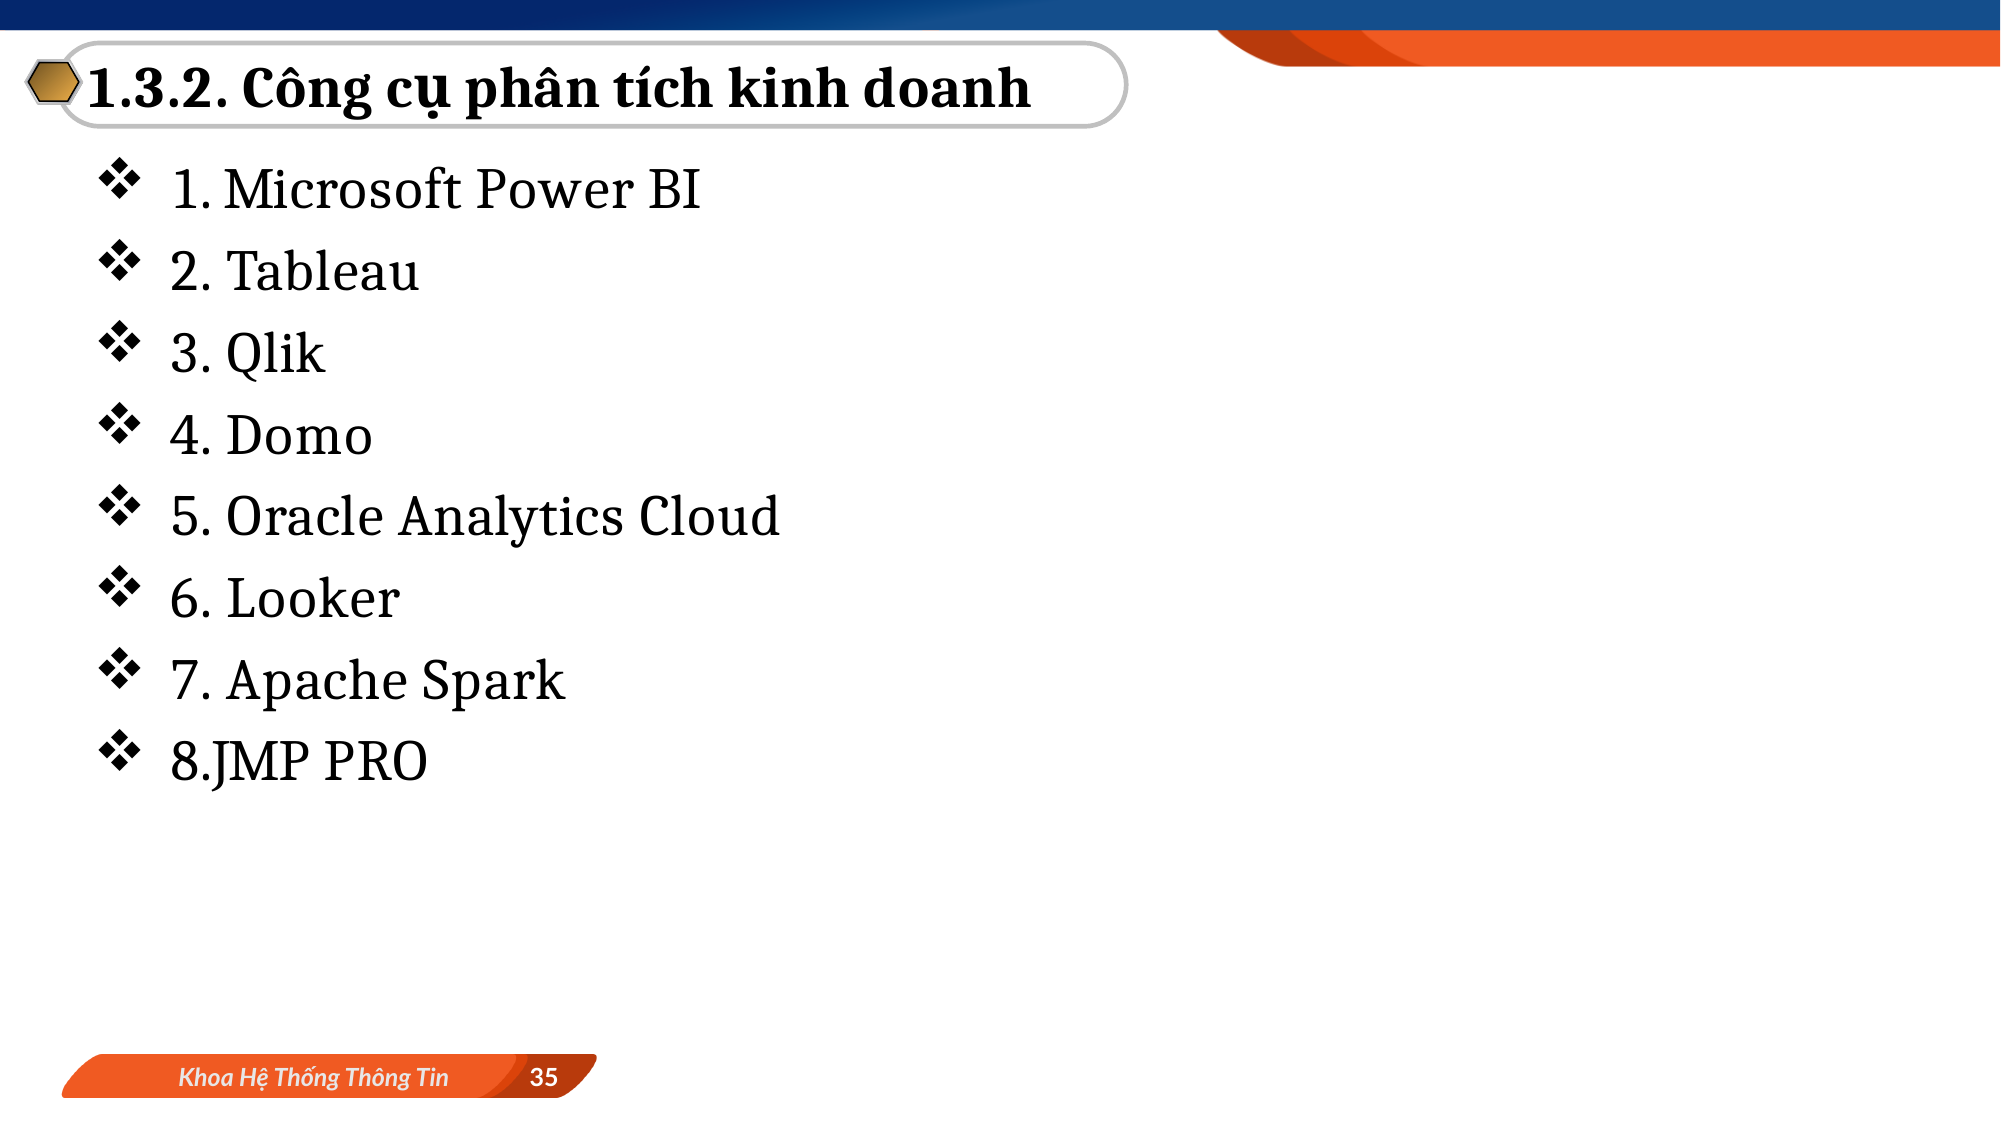

1.3.2. Công cụ phân tích kinh doanh

1. Microsoft Power BI
2. Tableau
3. Qlik
4. Domo
5. Oracle Analytics Cloud
6. Looker
7. Apache Spark
8.JMP PRO
35
Khoa Hệ Thống Thông Tin